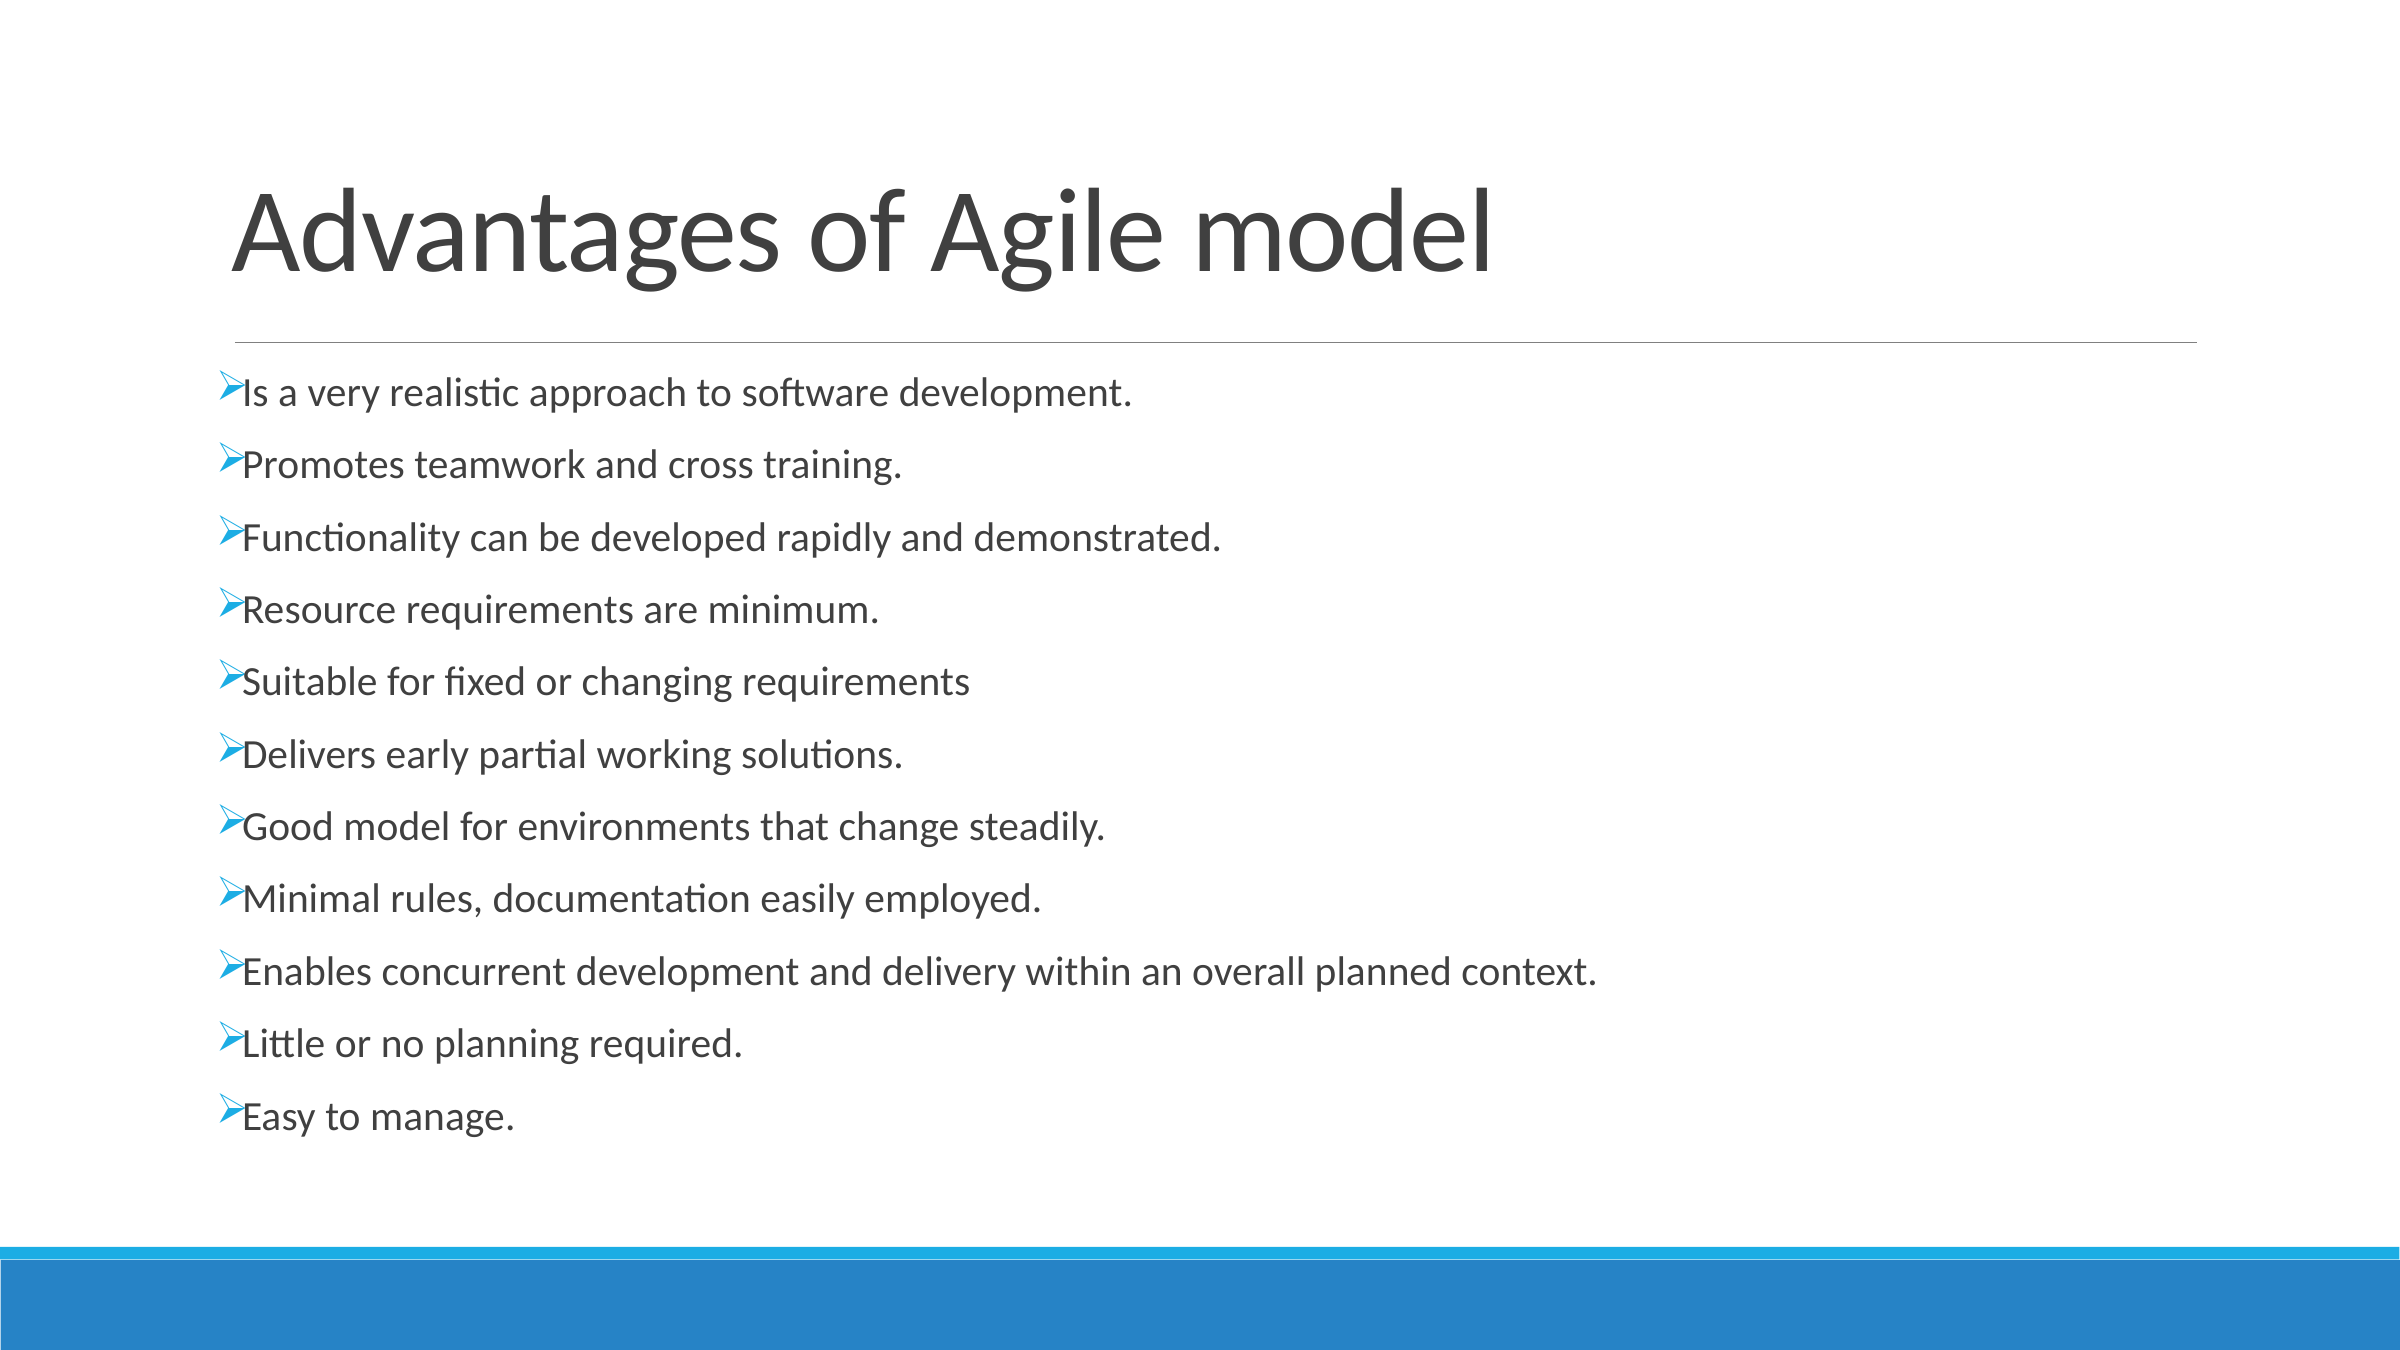

# Advantages of Agile model
Is a very realistic approach to software development.
Promotes teamwork and cross training.
Functionality can be developed rapidly and demonstrated.
Resource requirements are minimum.
Suitable for fixed or changing requirements
Delivers early partial working solutions.
Good model for environments that change steadily.
Minimal rules, documentation easily employed.
Enables concurrent development and delivery within an overall planned context.
Little or no planning required.
Easy to manage.